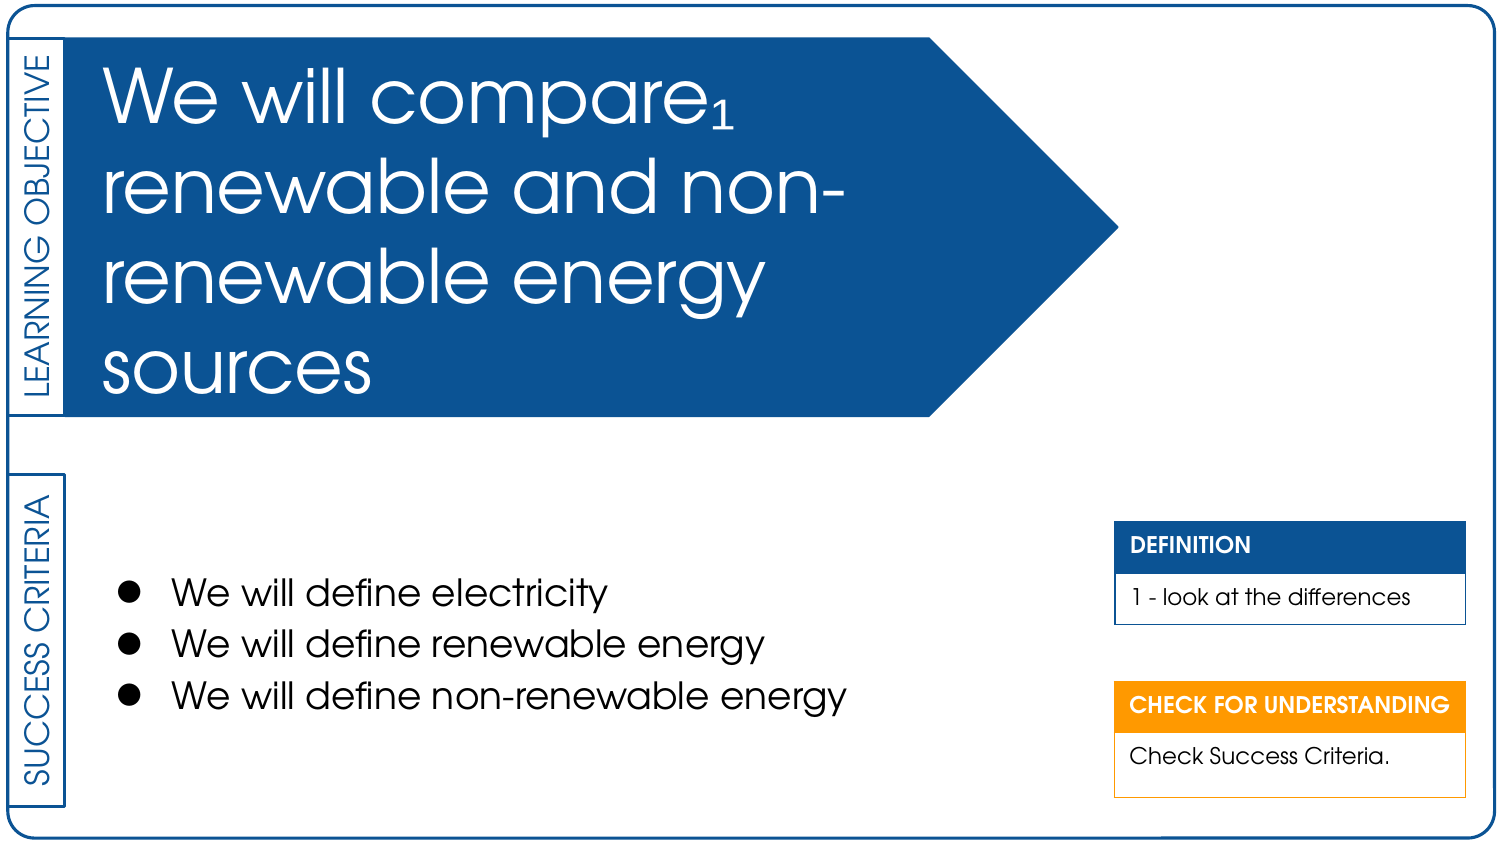

# We will compare₁ renewable and non-renewable energy sources
We will define electricity
We will define renewable energy
We will define non-renewable energy
| DEFINITION |
| --- |
| 1 - look at the differences |
| CHECK FOR UNDERSTANDING |
| --- |
| Check Success Criteria. |